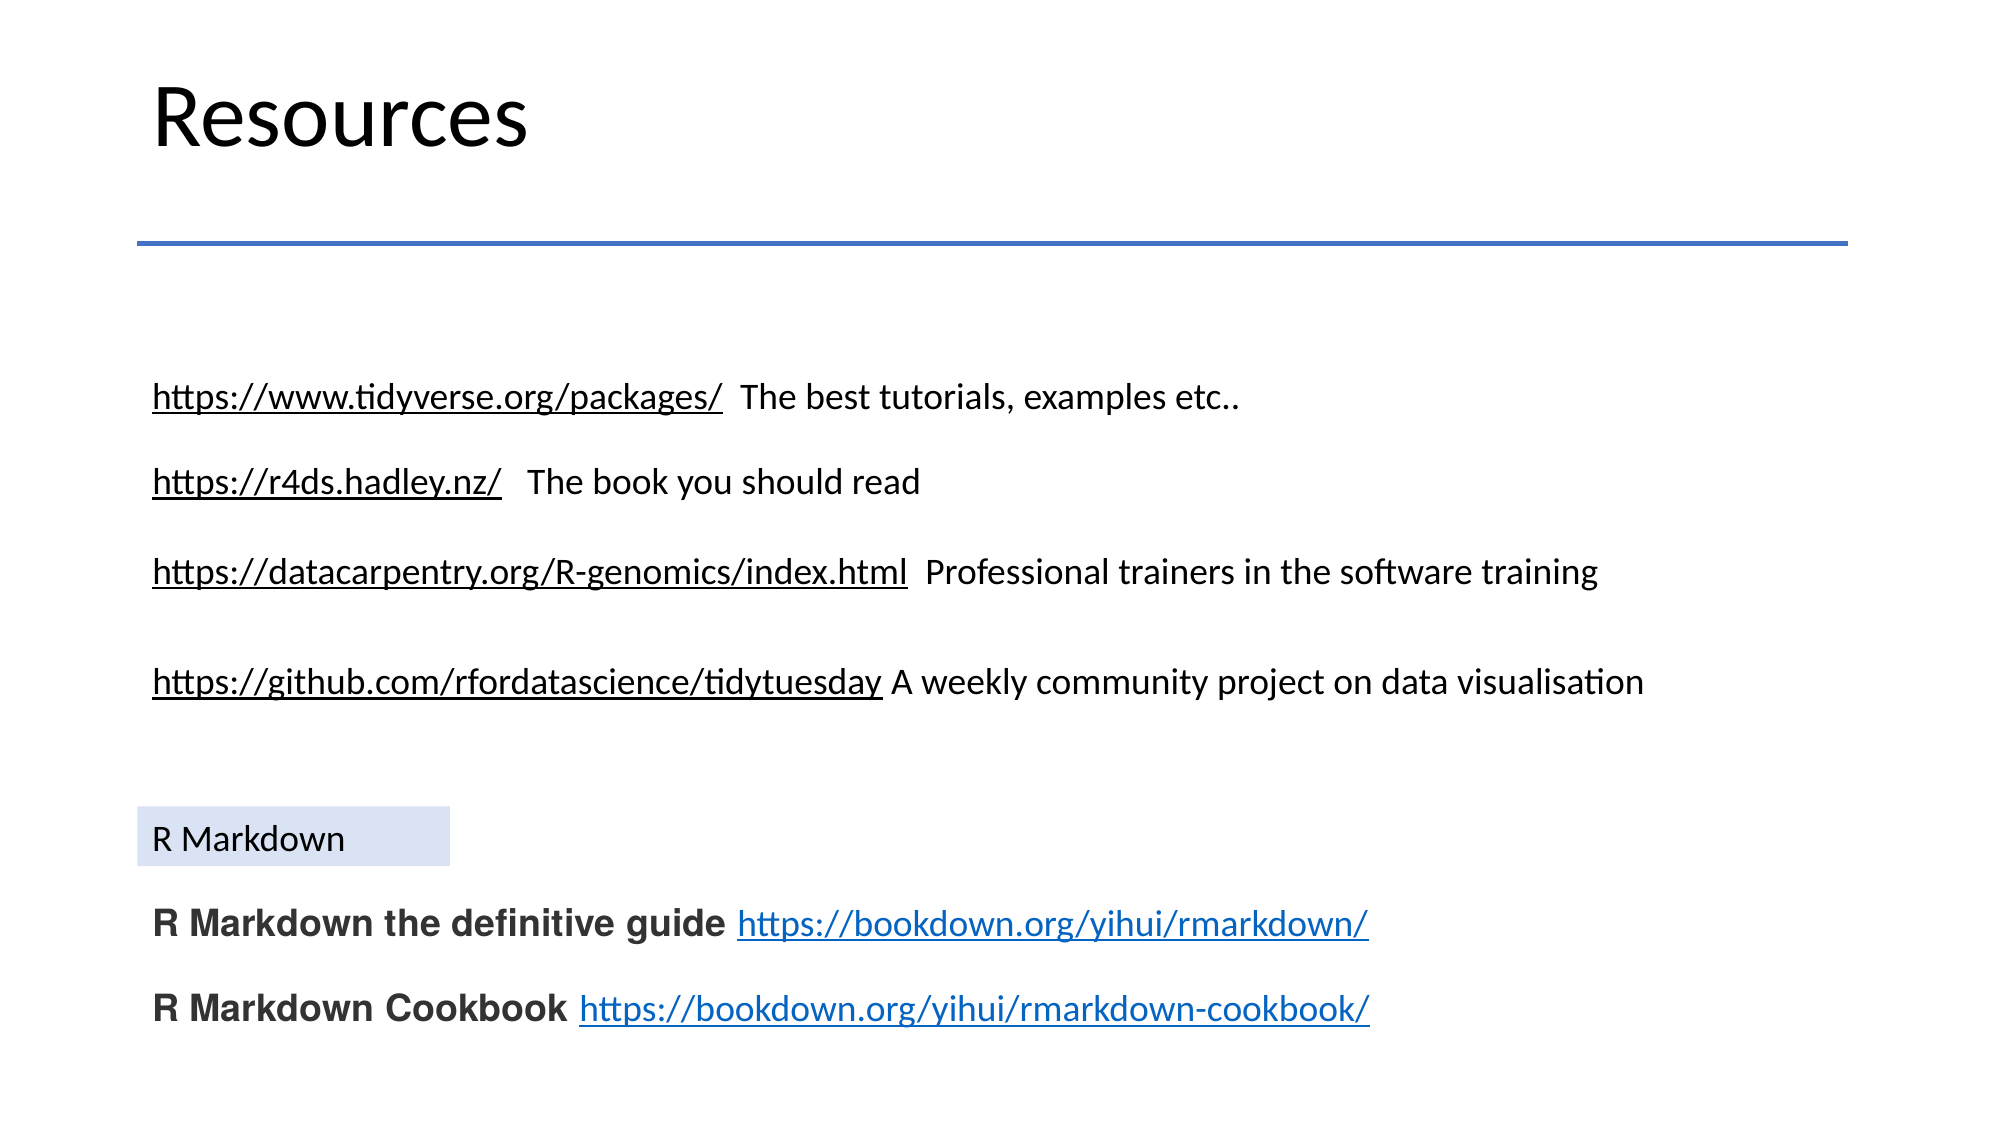

Resources

https://www.tidyverse.org/packages/  The best tutorials, examples etc..
https://r4ds.hadley.nz/   The book you should read
https://datacarpentry.org/R-genomics/index.html  Professional trainers in the software training
https://github.com/rfordatascience/tidytuesday A weekly community project on data visualisation
R Markdown
R Markdown the definitive guide https://bookdown.org/yihui/rmarkdown/
R Markdown Cookbook https://bookdown.org/yihui/rmarkdown-cookbook/